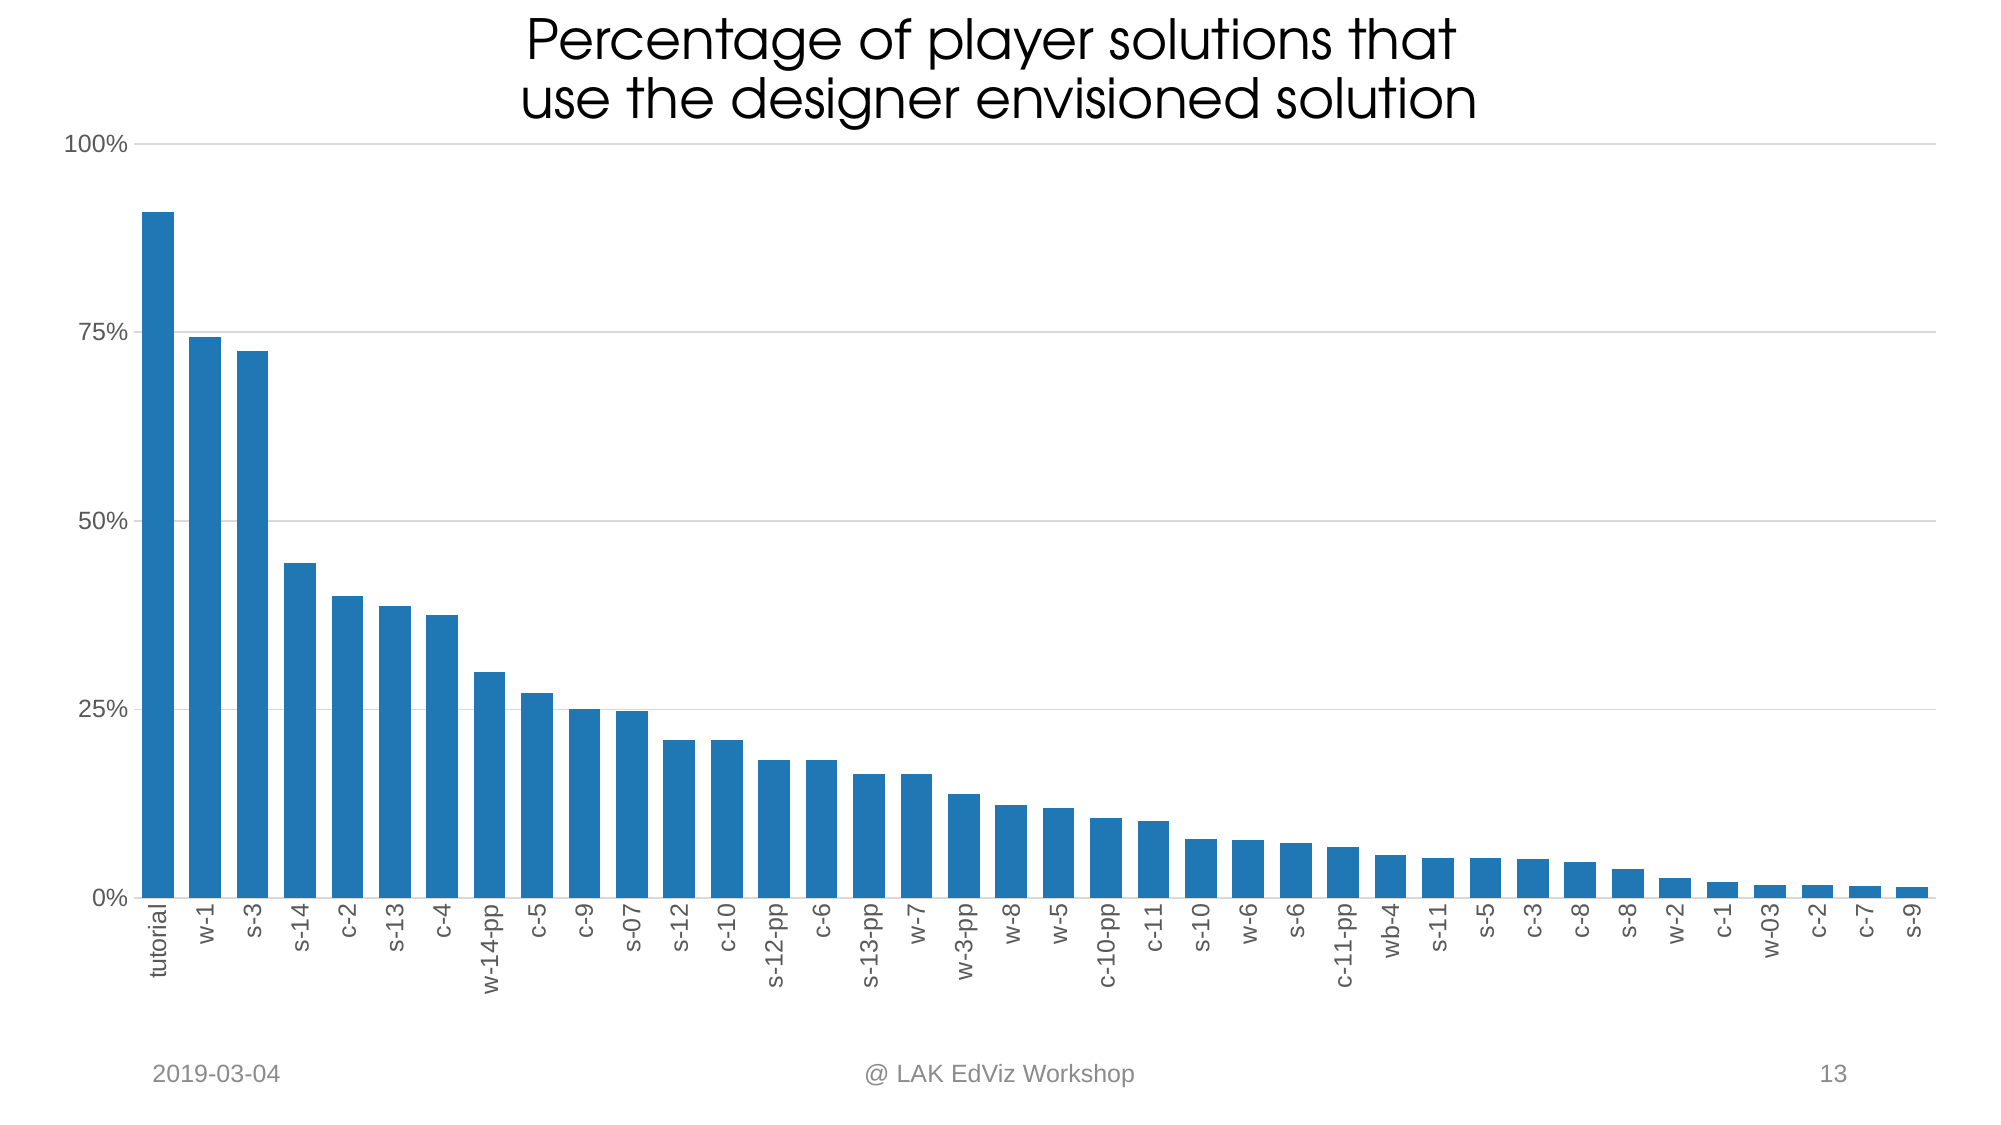

# Percentage of player solutions that use the designer envisioned solution

### Chart

| Category | % envisioned |
|---|---|
| tutorial | 0.9090909090909091 |
| w-1 | 0.7441860465116279 |
| s-3 | 0.7247706422018348 |
| s-14 | 0.4444444444444444 |
| c-2 | 0.4 |
| s-13 | 0.3870967741935484 |
| c-4 | 0.375 |
| w-14-pp | 0.29910714285714285 |
| c-5 | 0.27102803738317754 |
| c-9 | 0.25 |
| s-07 | 0.24822695035460993 |
| s-12 | 0.2097902097902098 |
| c-10 | 0.20863309352517986 |
| s-12-pp | 0.18309859154929578 |
| c-6 | 0.18248175182481752 |
| s-13-pp | 0.1646586345381526 |
| w-7 | 0.16417910447761194 |
| w-3-pp | 0.1377952755905512 |
| w-8 | 0.12307692307692308 |
| w-5 | 0.11931818181818182 |
| c-10-pp | 0.10526315789473684 |
| c-11 | 0.10236220472440945 |
| s-10 | 0.07804878048780488 |
| w-6 | 0.07692307692307693 |
| s-6 | 0.07291666666666667 |
| c-11-pp | 0.06772908366533864 |
| wb-4 | 0.05653710247349823 |
| s-11 | 0.052941176470588235 |
| s-5 | 0.05223880597014925 |
| c-3 | 0.05084745762711865 |
| c-8 | 0.04739336492890995 |
| s-8 | 0.03773584905660377 |
| w-2 | 0.026200873362445413 |
| c-1 | 0.02097902097902098 |
| w-03 | 0.017543859649122806 |
| c-2 | 0.017241379310344827 |
| c-7 | 0.016194331983805668 |
| s-9 | 0.014705882352941176 |
2019-03-04
@ LAK EdViz Workshop
13